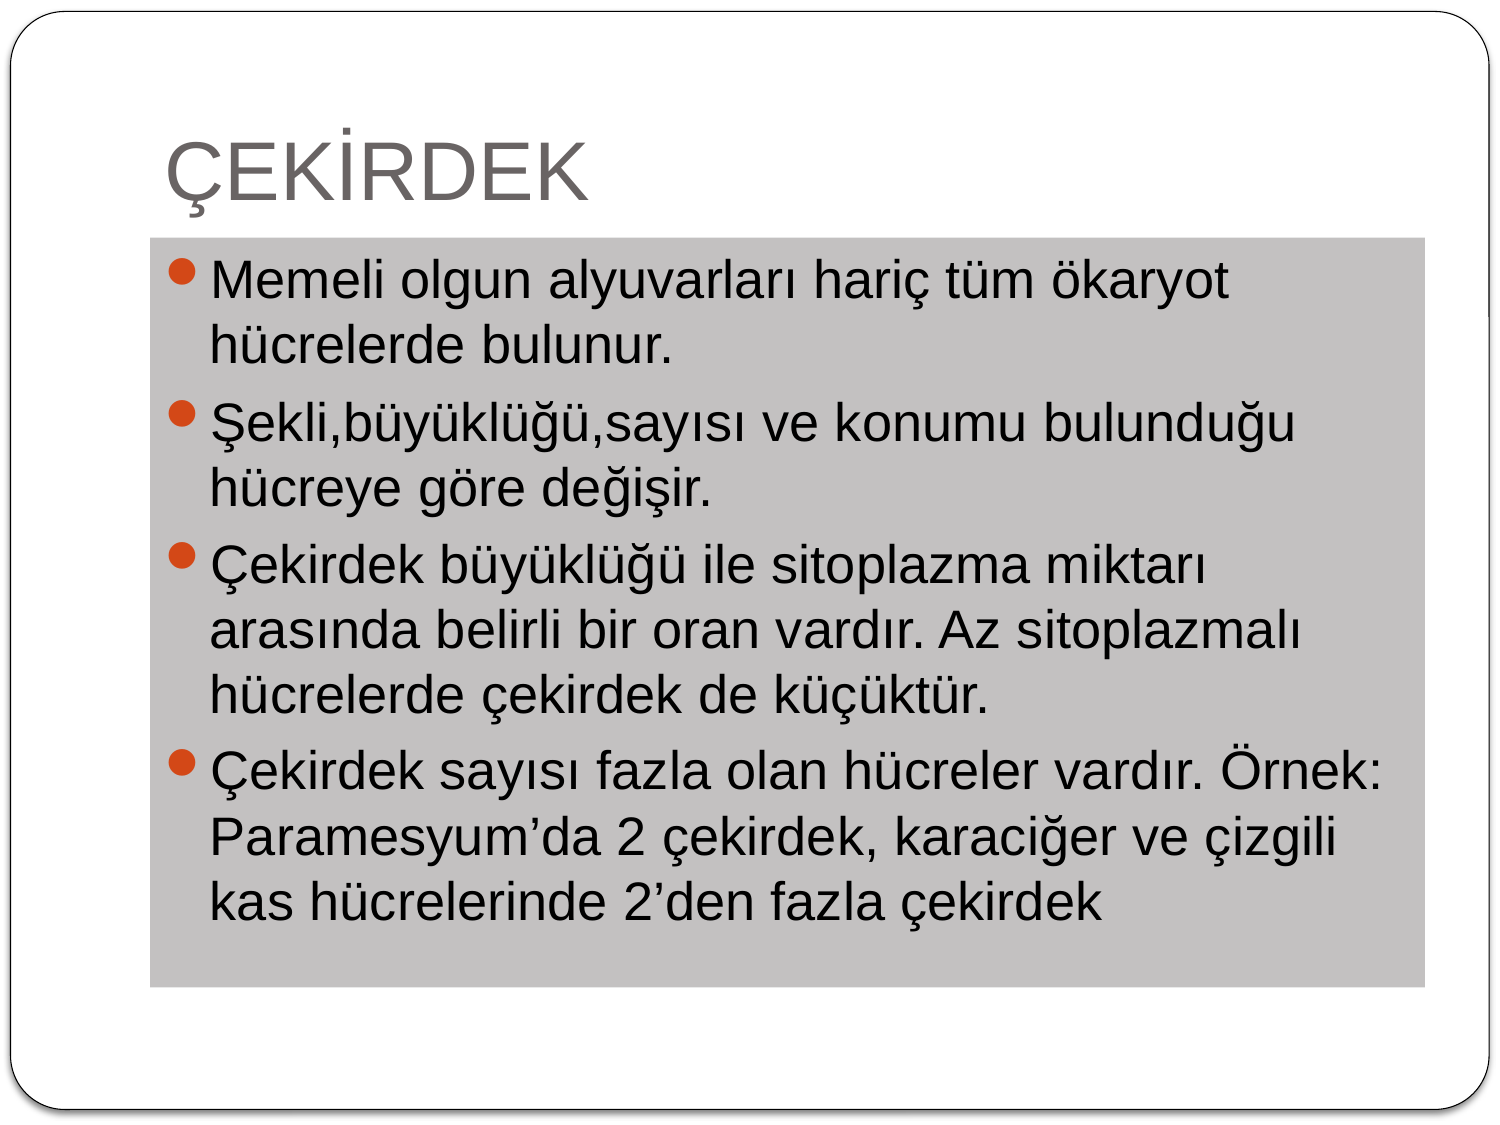

# ÇEKİRDEK
Memeli olgun alyuvarları hariç tüm ökaryot hücrelerde bulunur.
Şekli,büyüklüğü,sayısı ve konumu bulunduğu hücreye göre değişir.
Çekirdek büyüklüğü ile sitoplazma miktarı arasında belirli bir oran vardır. Az sitoplazmalı hücrelerde çekirdek de küçüktür.
Çekirdek sayısı fazla olan hücreler vardır. Örnek: Paramesyum’da 2 çekirdek, karaciğer ve çizgili kas hücrelerinde 2’den fazla çekirdek